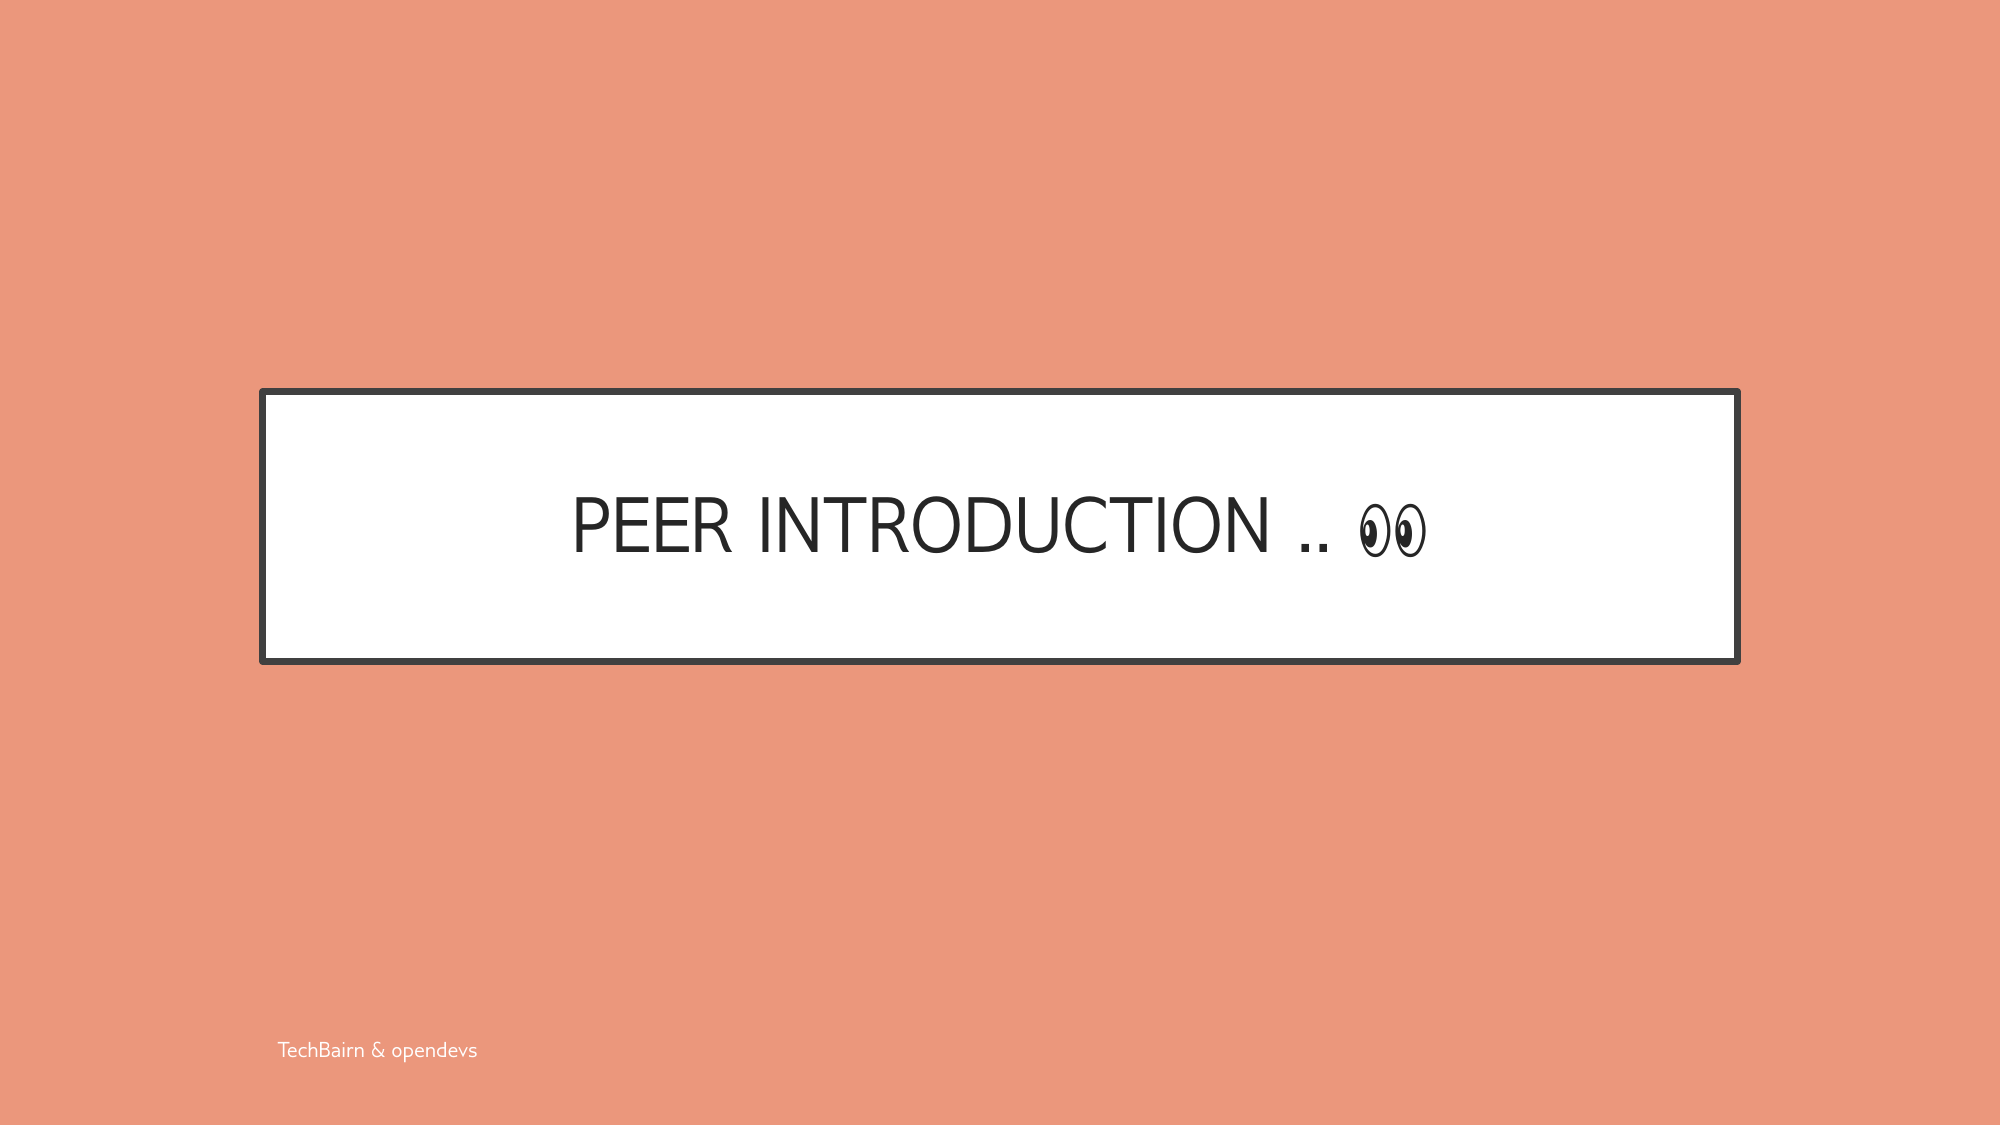

# PEER INTRODUCTION .. 👀
TechBairn & opendevs